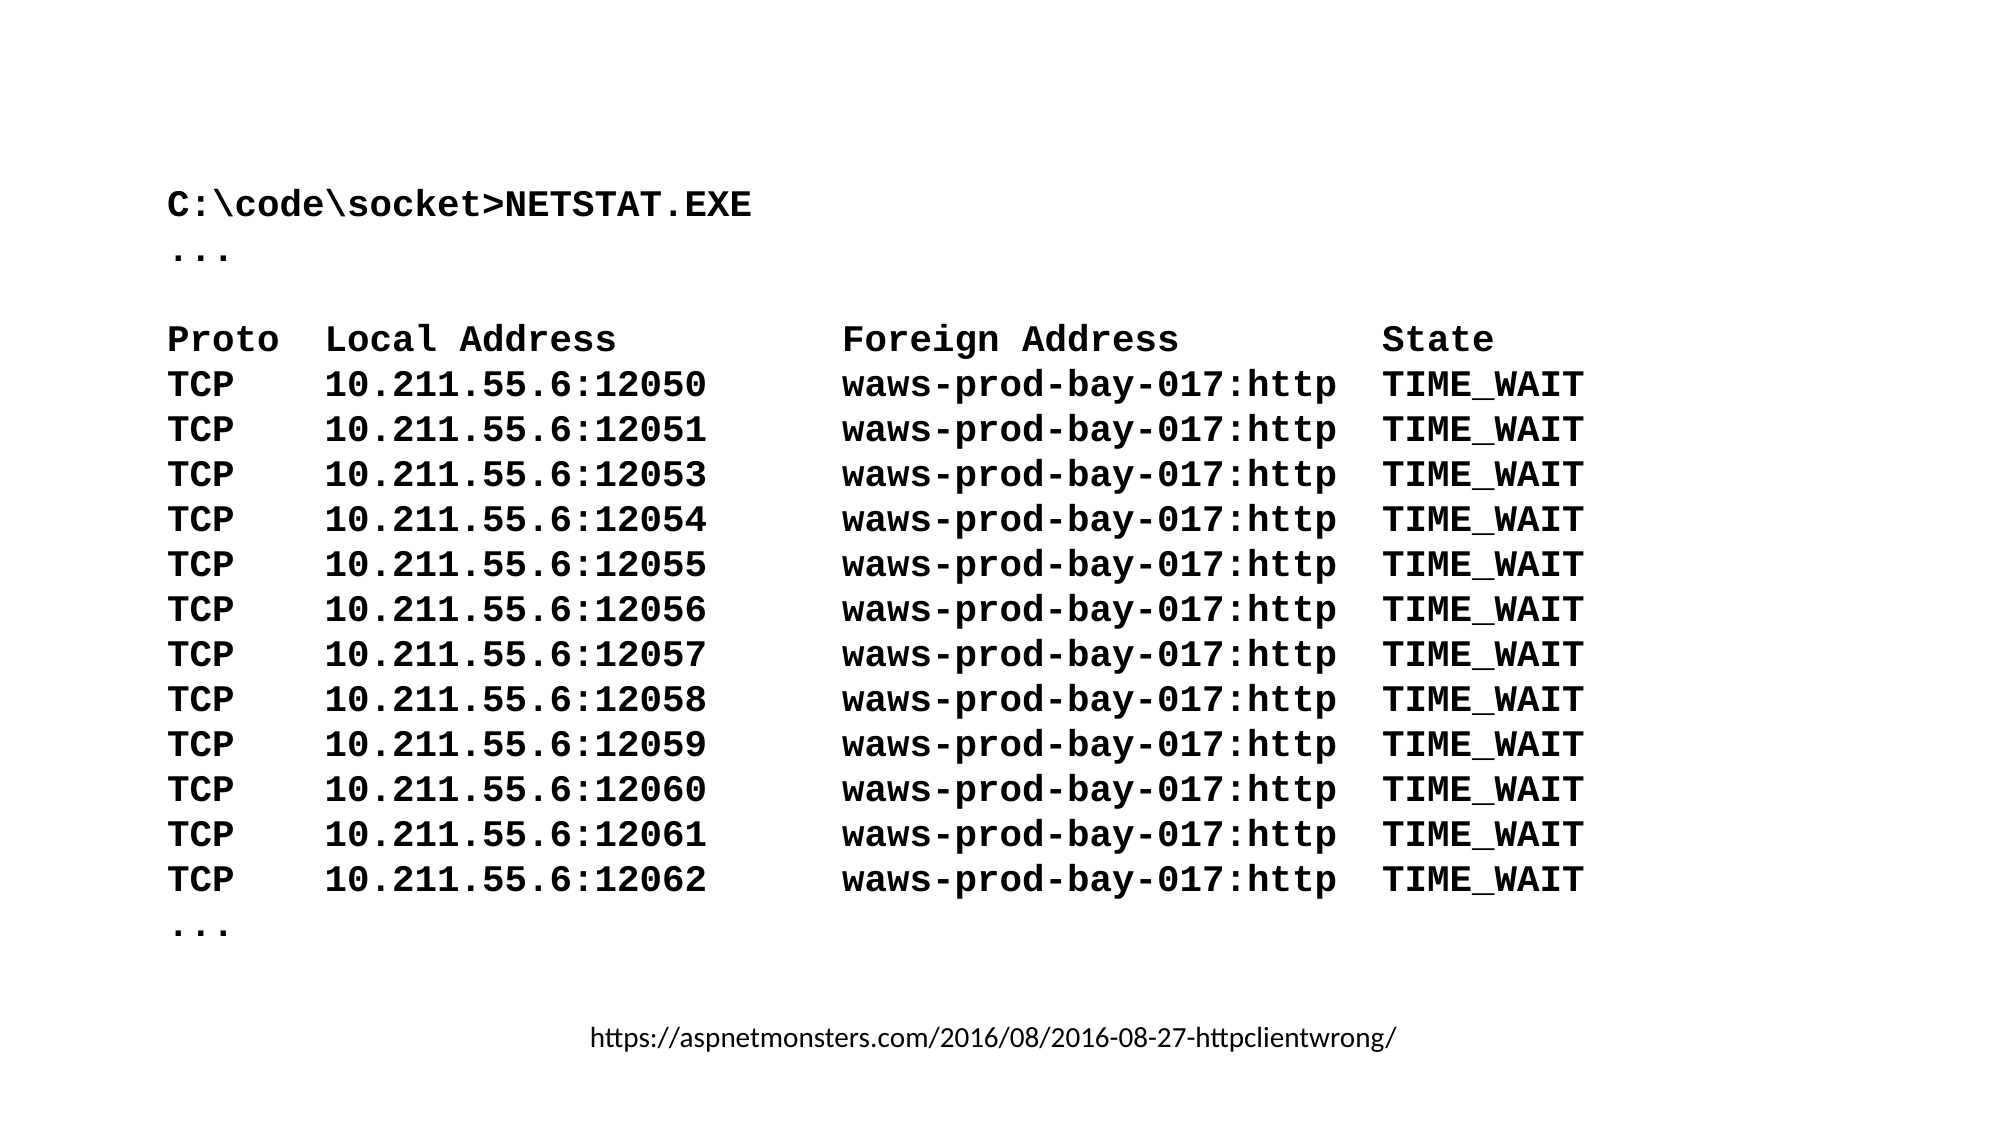

C:\code\socket>NETSTAT.EXE
...

Proto  Local Address          Foreign Address         State
TCP    10.211.55.6:12050      waws-prod-bay-017:http  TIME_WAIT
TCP    10.211.55.6:12051      waws-prod-bay-017:http  TIME_WAIT
TCP    10.211.55.6:12053      waws-prod-bay-017:http  TIME_WAIT
TCP    10.211.55.6:12054      waws-prod-bay-017:http  TIME_WAIT
TCP    10.211.55.6:12055      waws-prod-bay-017:http  TIME_WAIT
TCP    10.211.55.6:12056      waws-prod-bay-017:http  TIME_WAIT
TCP    10.211.55.6:12057      waws-prod-bay-017:http  TIME_WAIT
TCP    10.211.55.6:12058      waws-prod-bay-017:http  TIME_WAIT
TCP    10.211.55.6:12059      waws-prod-bay-017:http  TIME_WAIT
TCP    10.211.55.6:12060      waws-prod-bay-017:http  TIME_WAIT
TCP    10.211.55.6:12061      waws-prod-bay-017:http  TIME_WAIT
TCP    10.211.55.6:12062      waws-prod-bay-017:http  TIME_WAIT
...
https://aspnetmonsters.com/2016/08/2016-08-27-httpclientwrong/